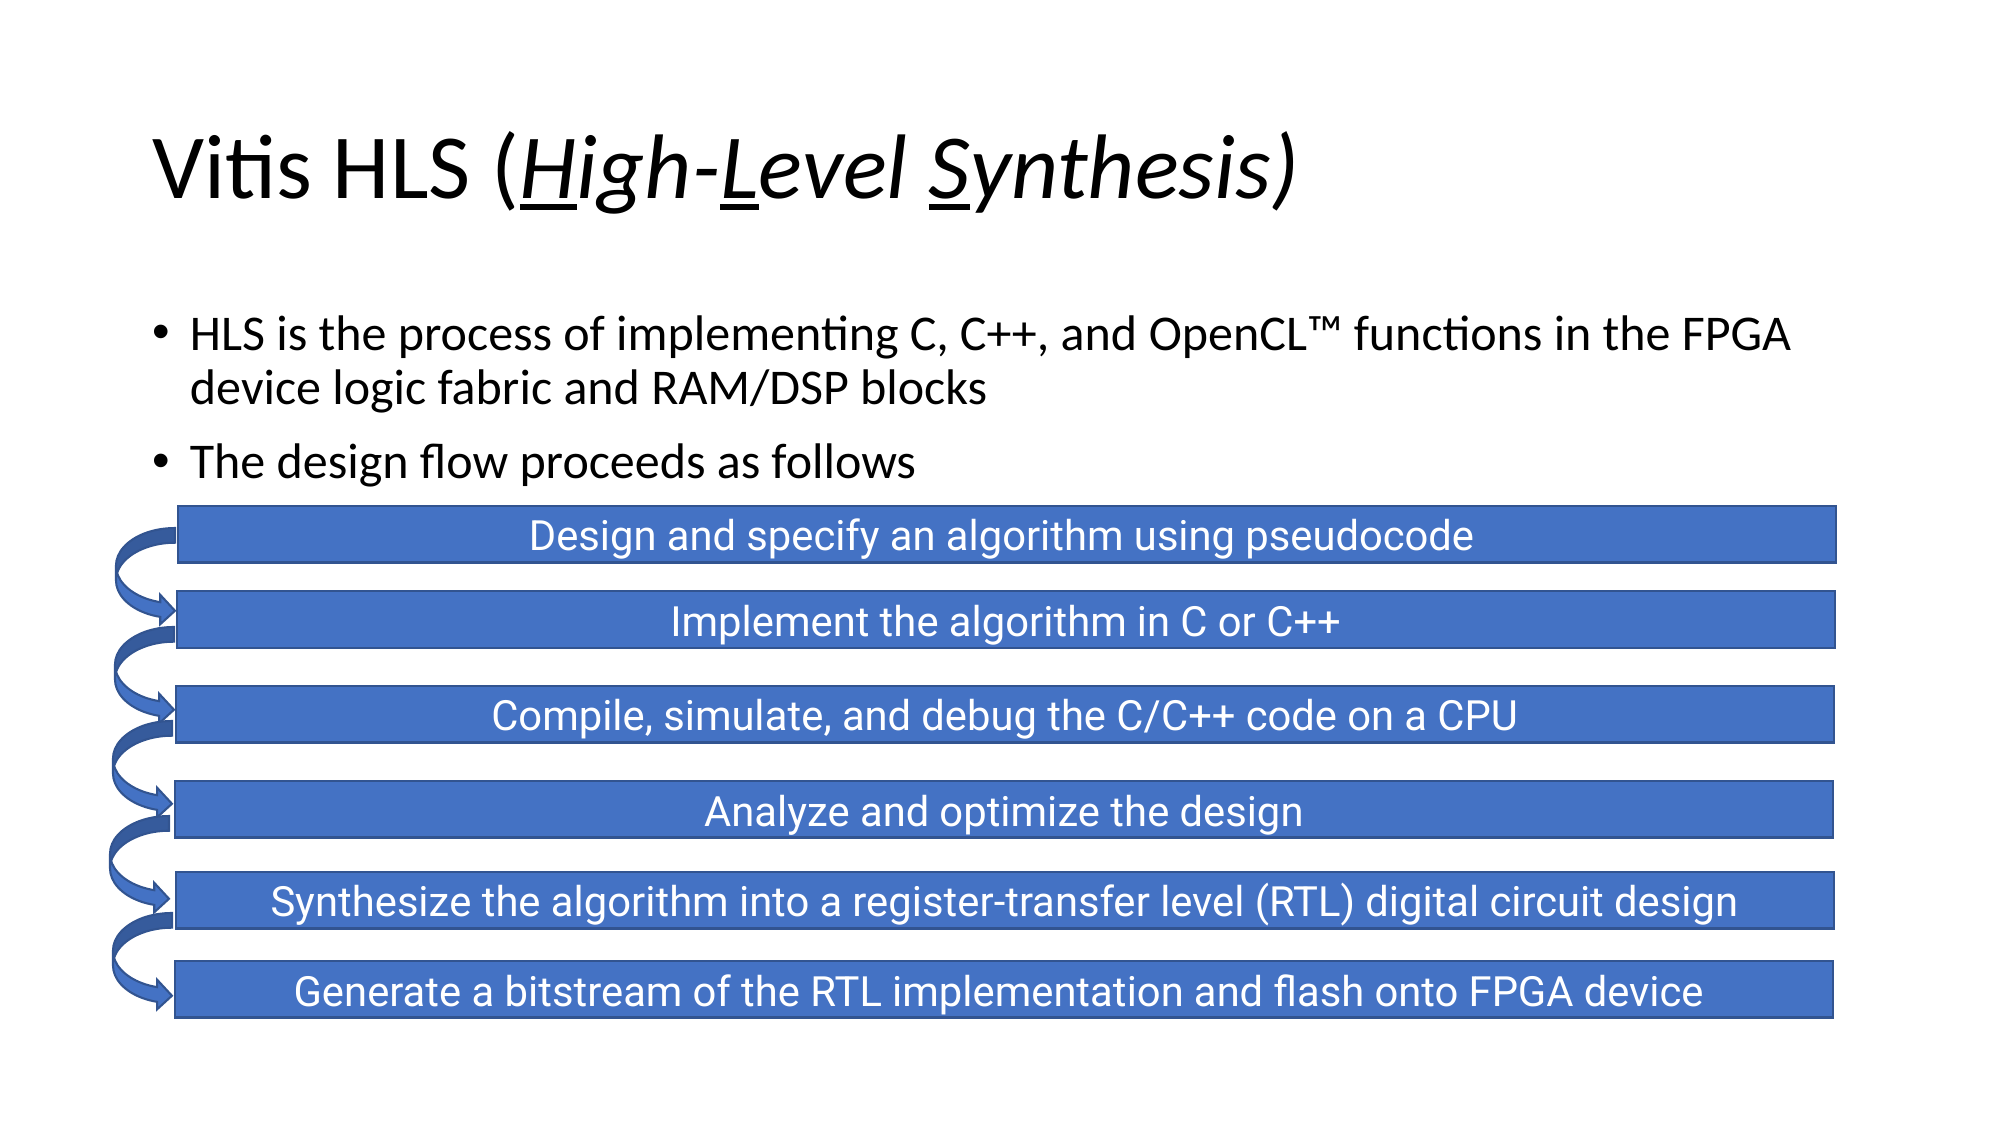

# Vitis HLS (High-Level Synthesis)
HLS is the process of implementing C, C++, and OpenCL™ functions in the FPGA device logic fabric and RAM/DSP blocks
The design flow proceeds as follows
Design and specify an algorithm using pseudocode

Implement the algorithm in C or C++

Compile, simulate, and debug the C/C++ code on a CPU

Analyze and optimize the design

Synthesize the algorithm into a register-transfer level (RTL) digital circuit design

Generate a bitstream of the RTL implementation and flash onto FPGA device